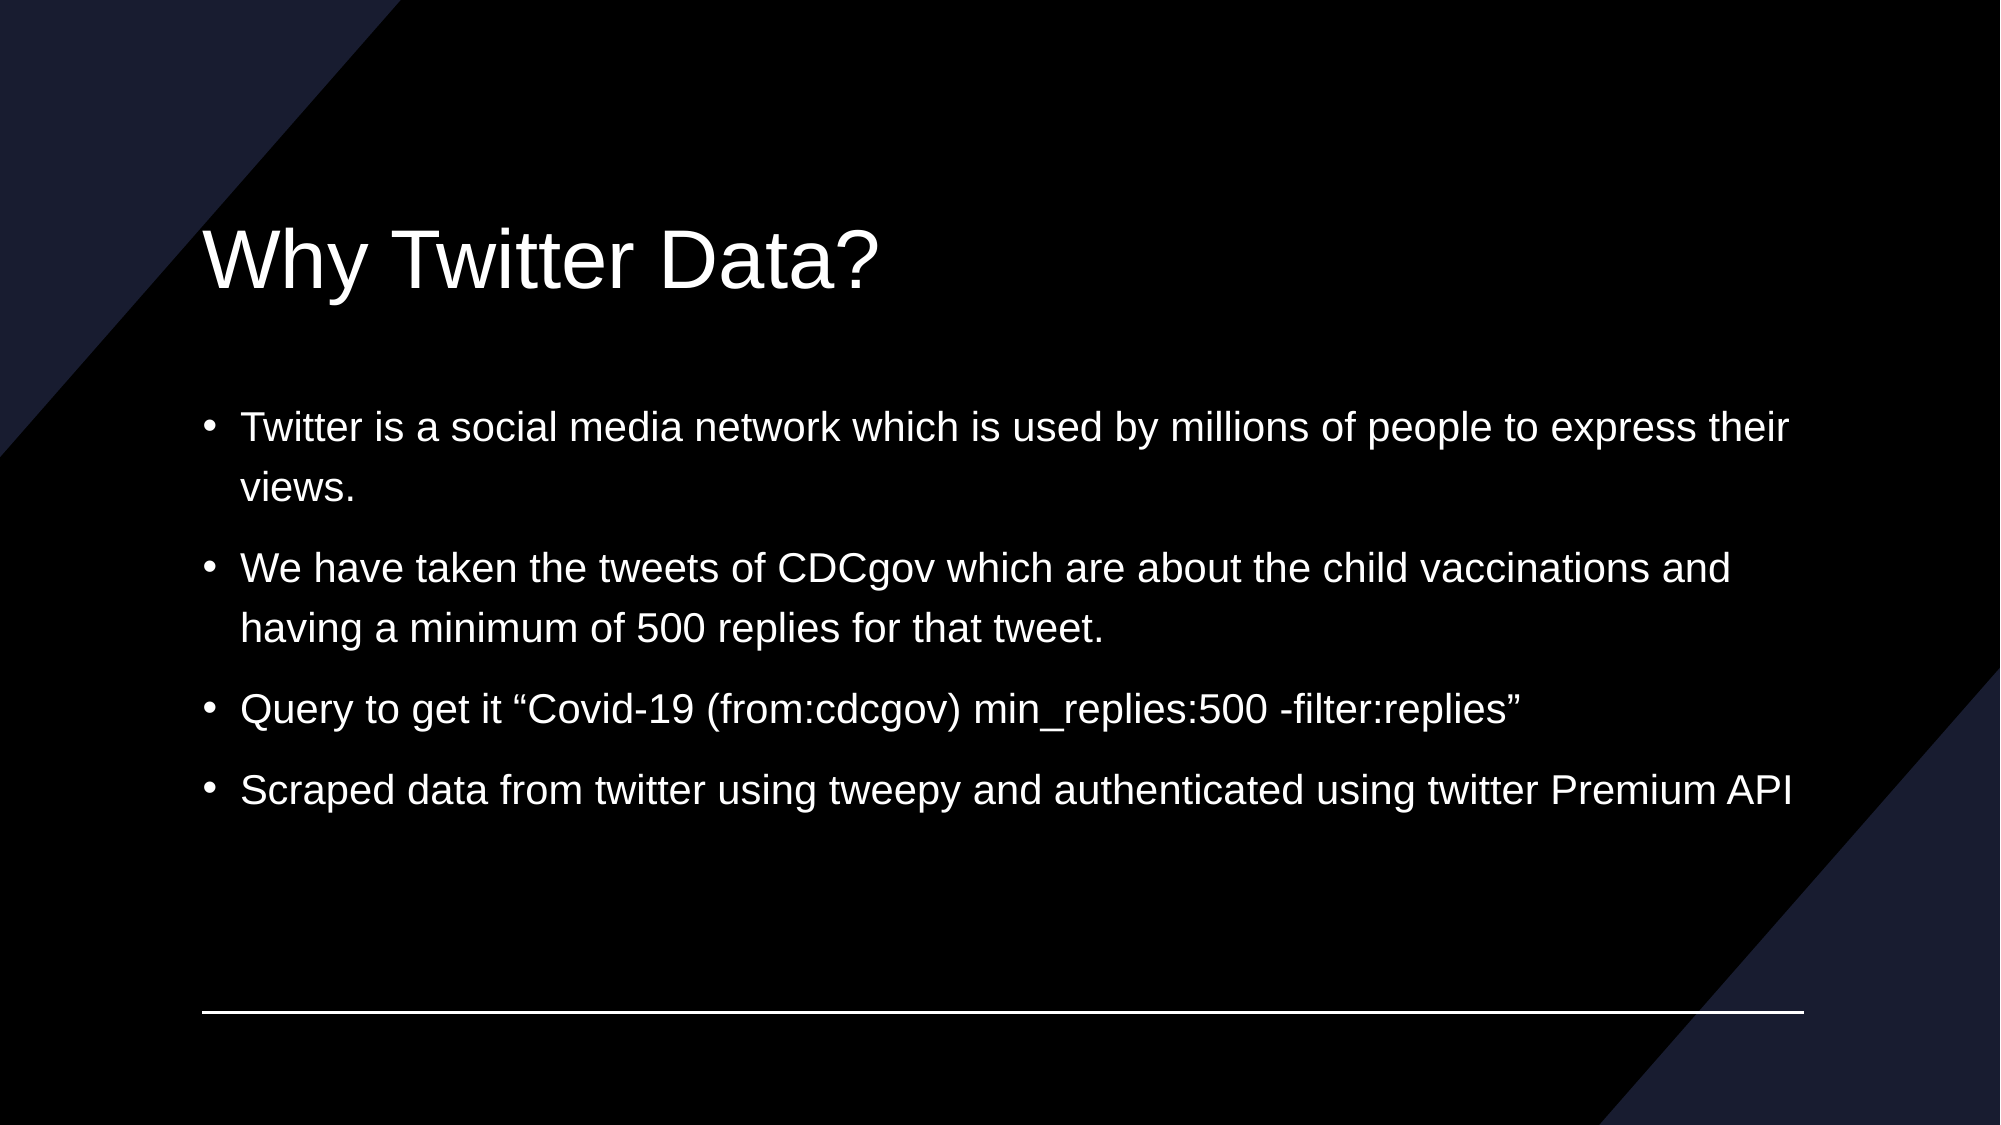

# Why Twitter Data?
Twitter is a social media network which is used by millions of people to express their views.
We have taken the tweets of CDCgov which are about the child vaccinations and having a minimum of 500 replies for that tweet.
Query to get it “Covid-19 (from:cdcgov) min_replies:500 -filter:replies”
Scraped data from twitter using tweepy and authenticated using twitter Premium API